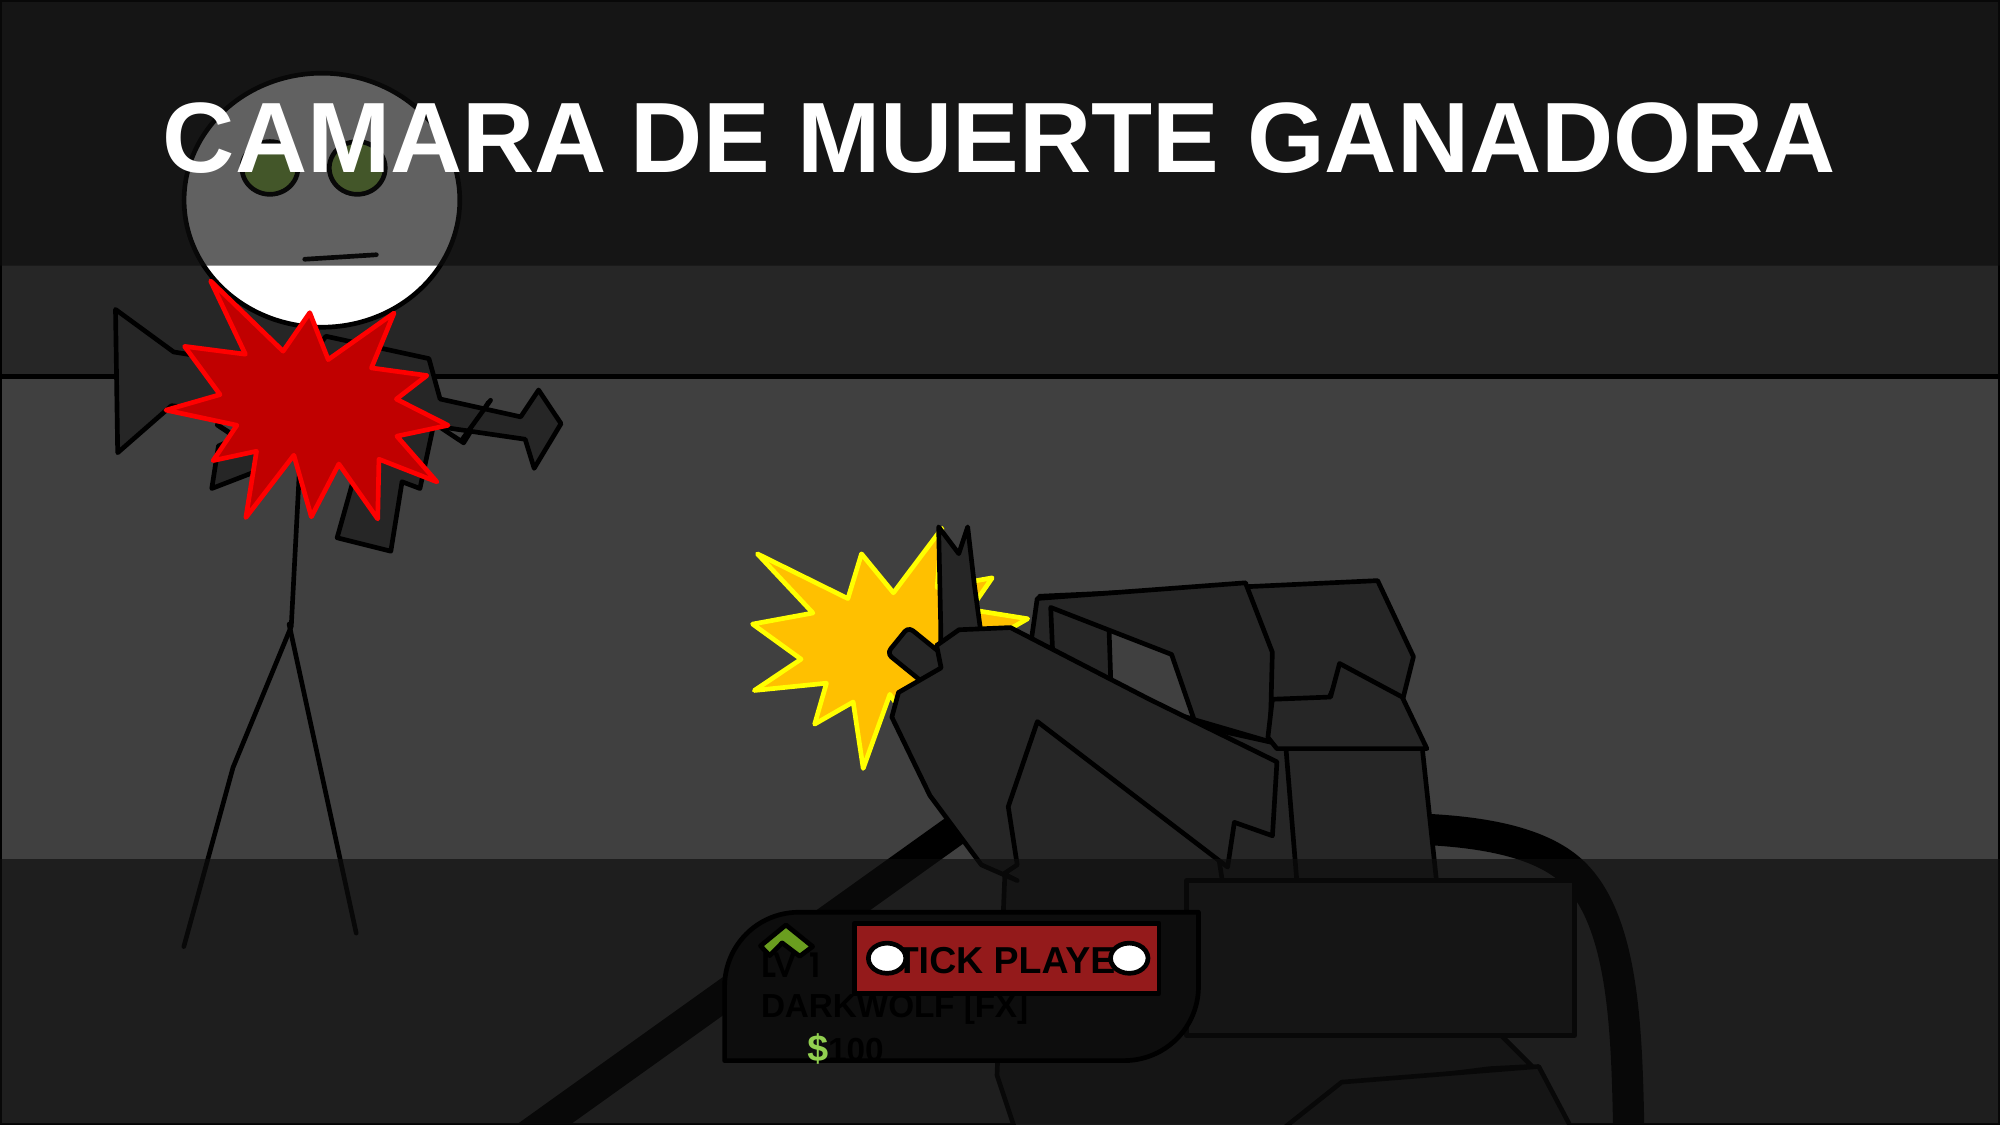

CAMARA DE MUERTE GANADORA

LV 1
DARKWOLF [FX]                    $100
STICK PLAYER